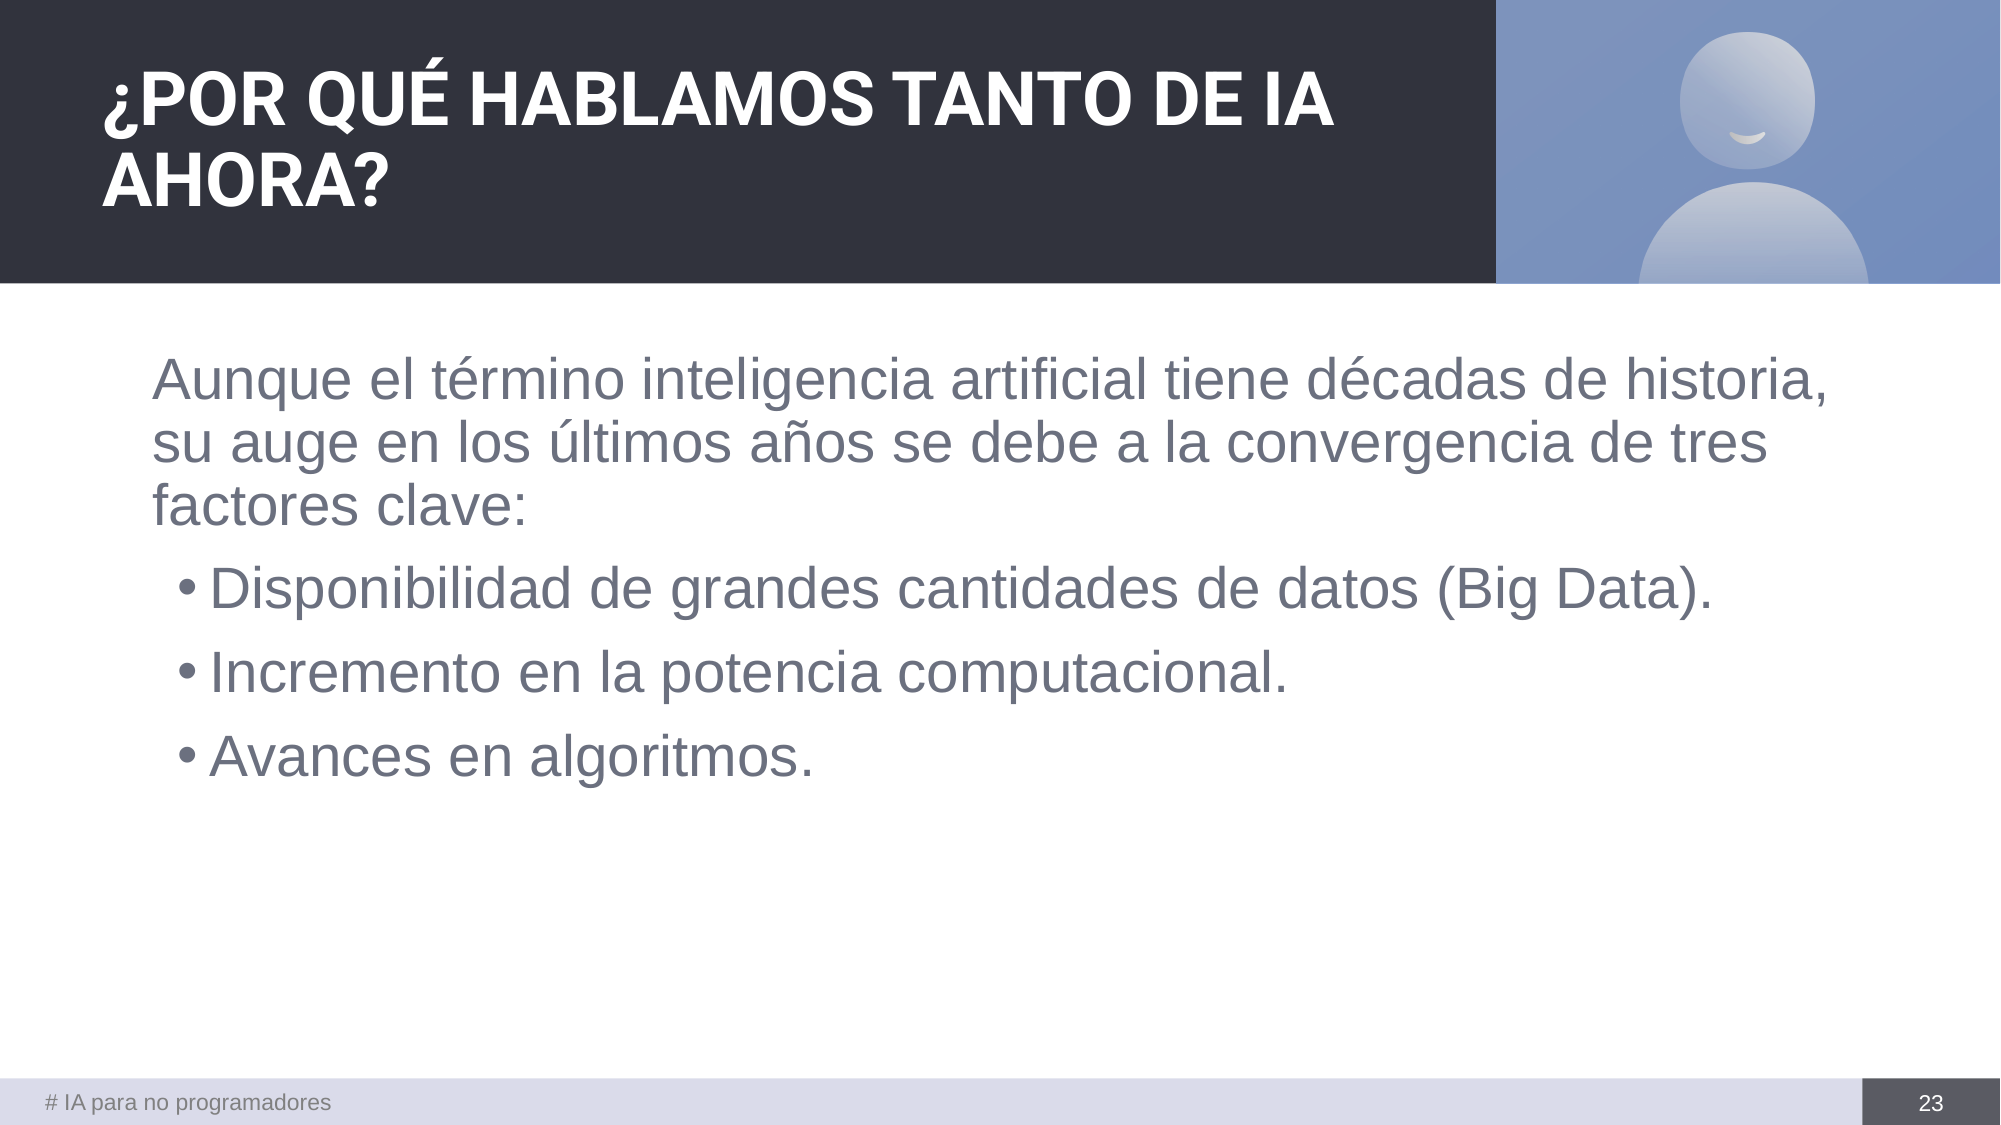

# ¿POR QUÉ HABLAMOS TANTO DE IA AHORA?
Aunque el término inteligencia artificial tiene décadas de historia, su auge en los últimos años se debe a la convergencia de tres factores clave:
Disponibilidad de grandes cantidades de datos (Big Data).
Incremento en la potencia computacional.
Avances en algoritmos.
# IA para no programadores
23